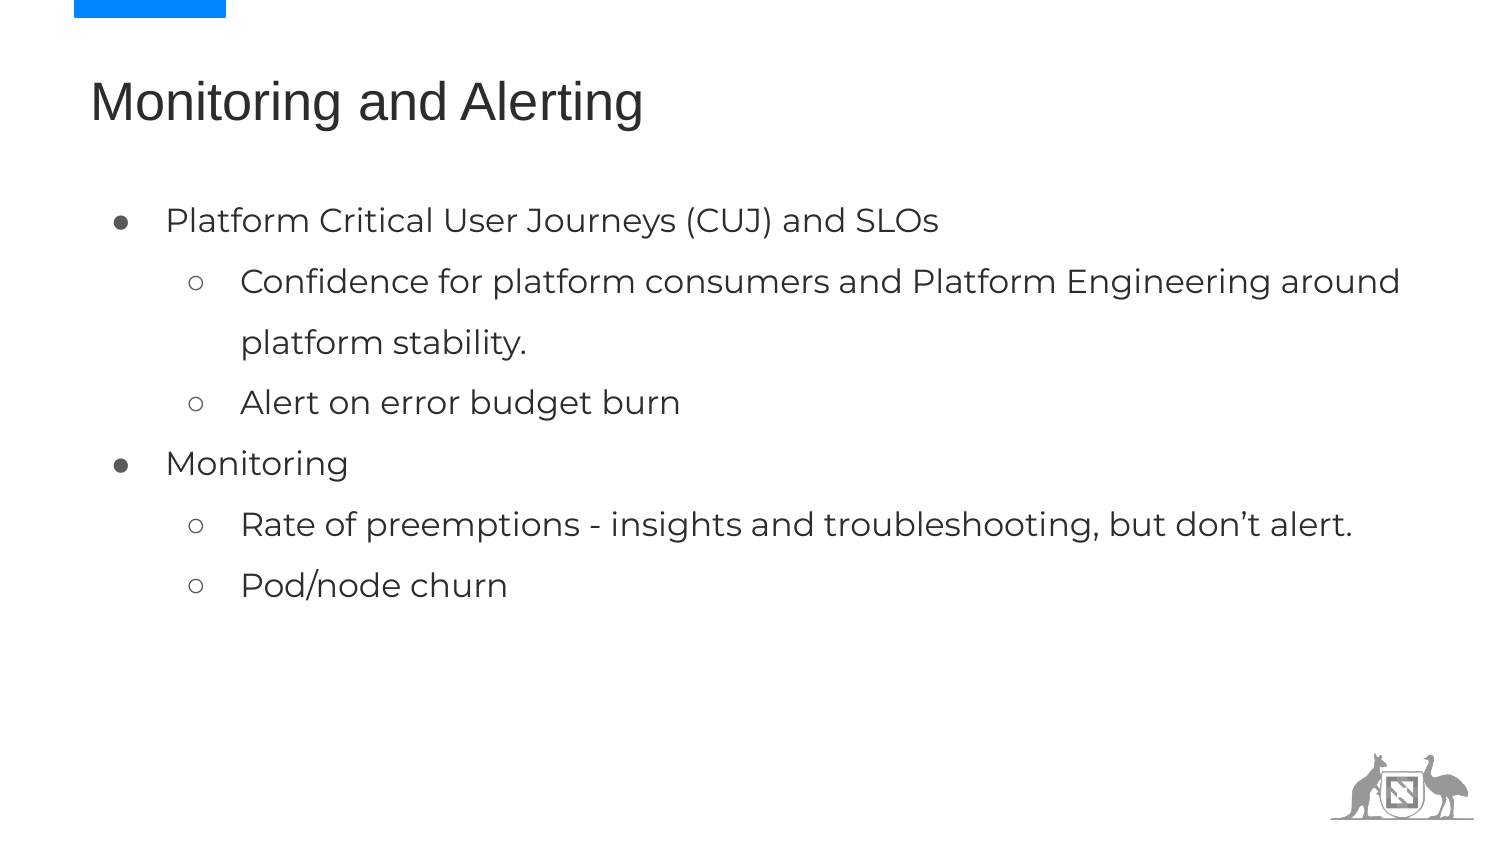

# Monitoring and Alerting
Platform Critical User Journeys (CUJ) and SLOs
Confidence for platform consumers and Platform Engineering around platform stability.
Alert on error budget burn
Monitoring
Rate of preemptions - insights and troubleshooting, but don’t alert.
Pod/node churn